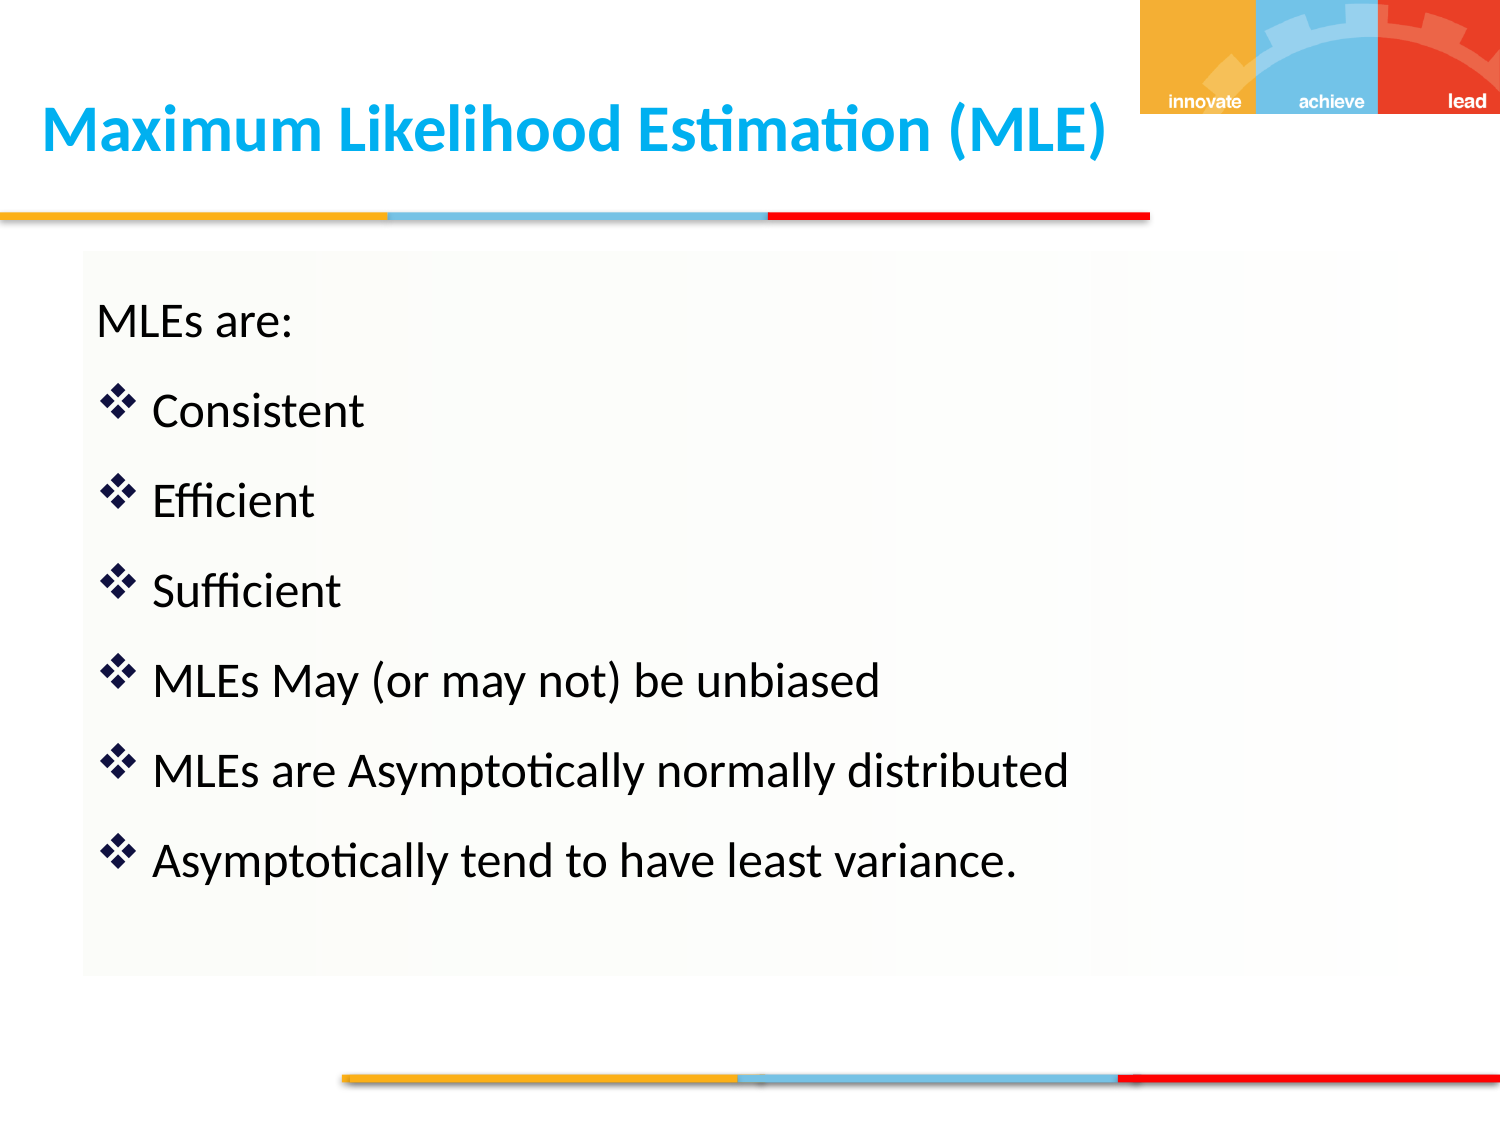

# Maximum Likelihood Estimation (MLE)
MLEs are:
Consistent
Efficient
Sufficient
MLEs May (or may not) be unbiased
MLEs are Asymptotically normally distributed
Asymptotically tend to have least variance.